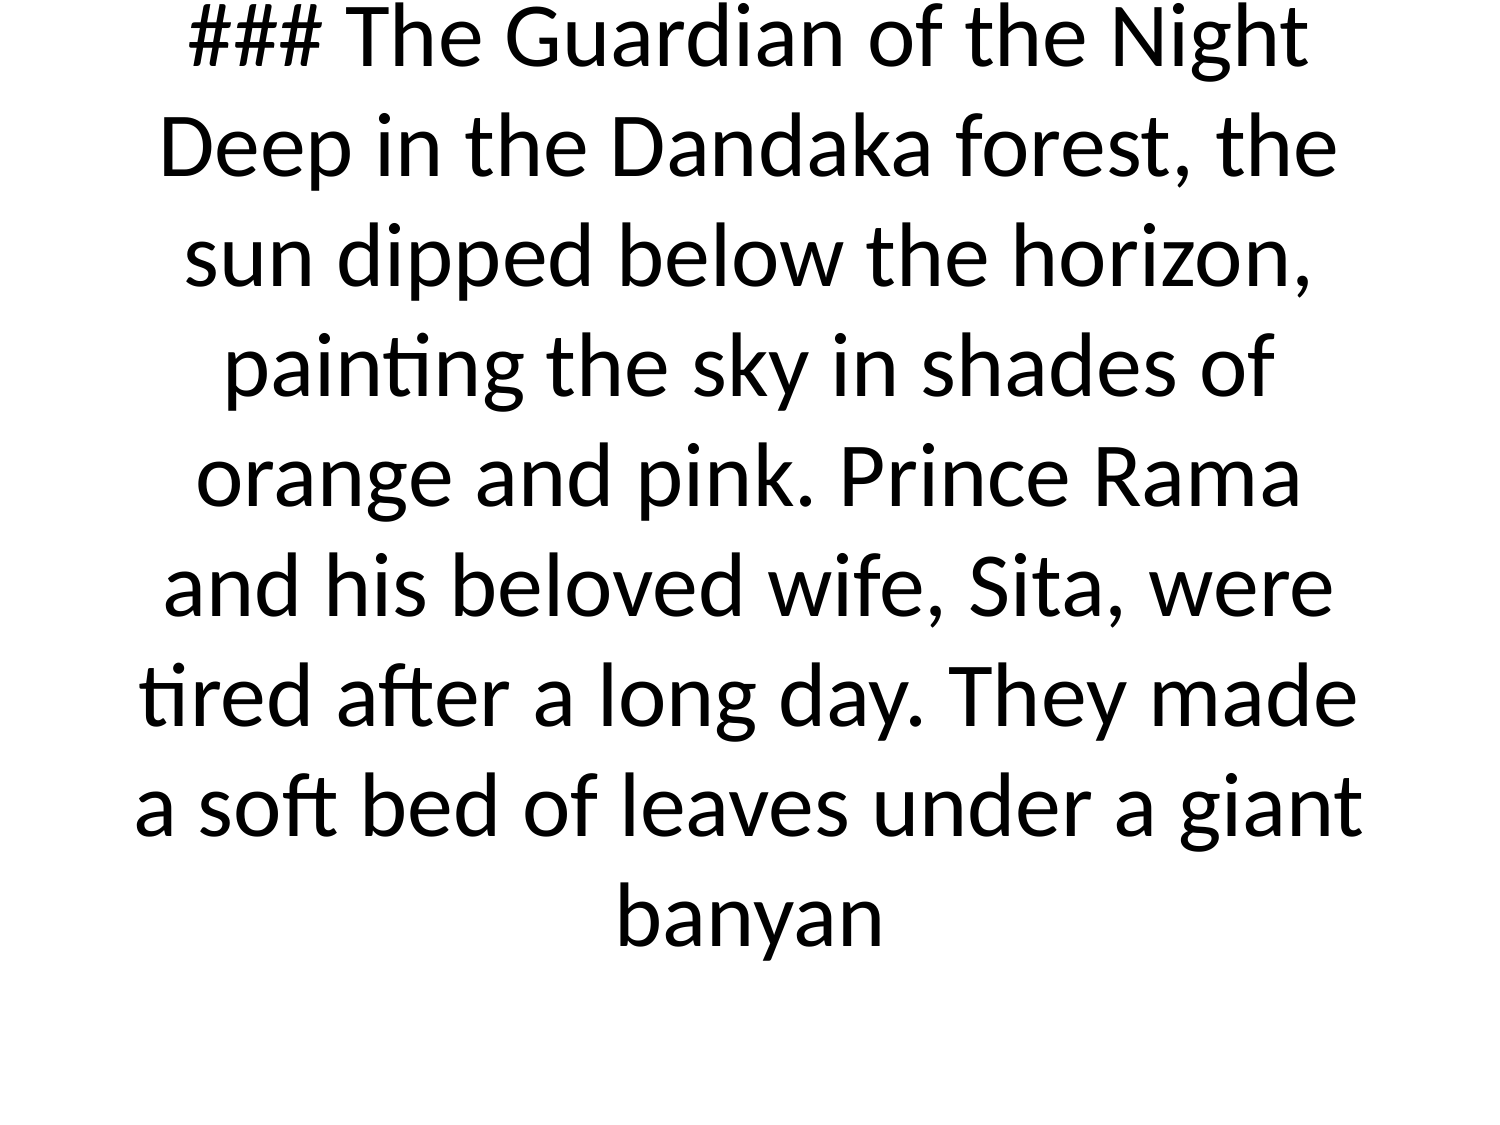

# ### The Guardian of the Night Deep in the Dandaka forest, the sun dipped below the horizon, painting the sky in shades of orange and pink. Prince Rama and his beloved wife, Sita, were tired after a long day. They made a soft bed of leaves under a giant banyan